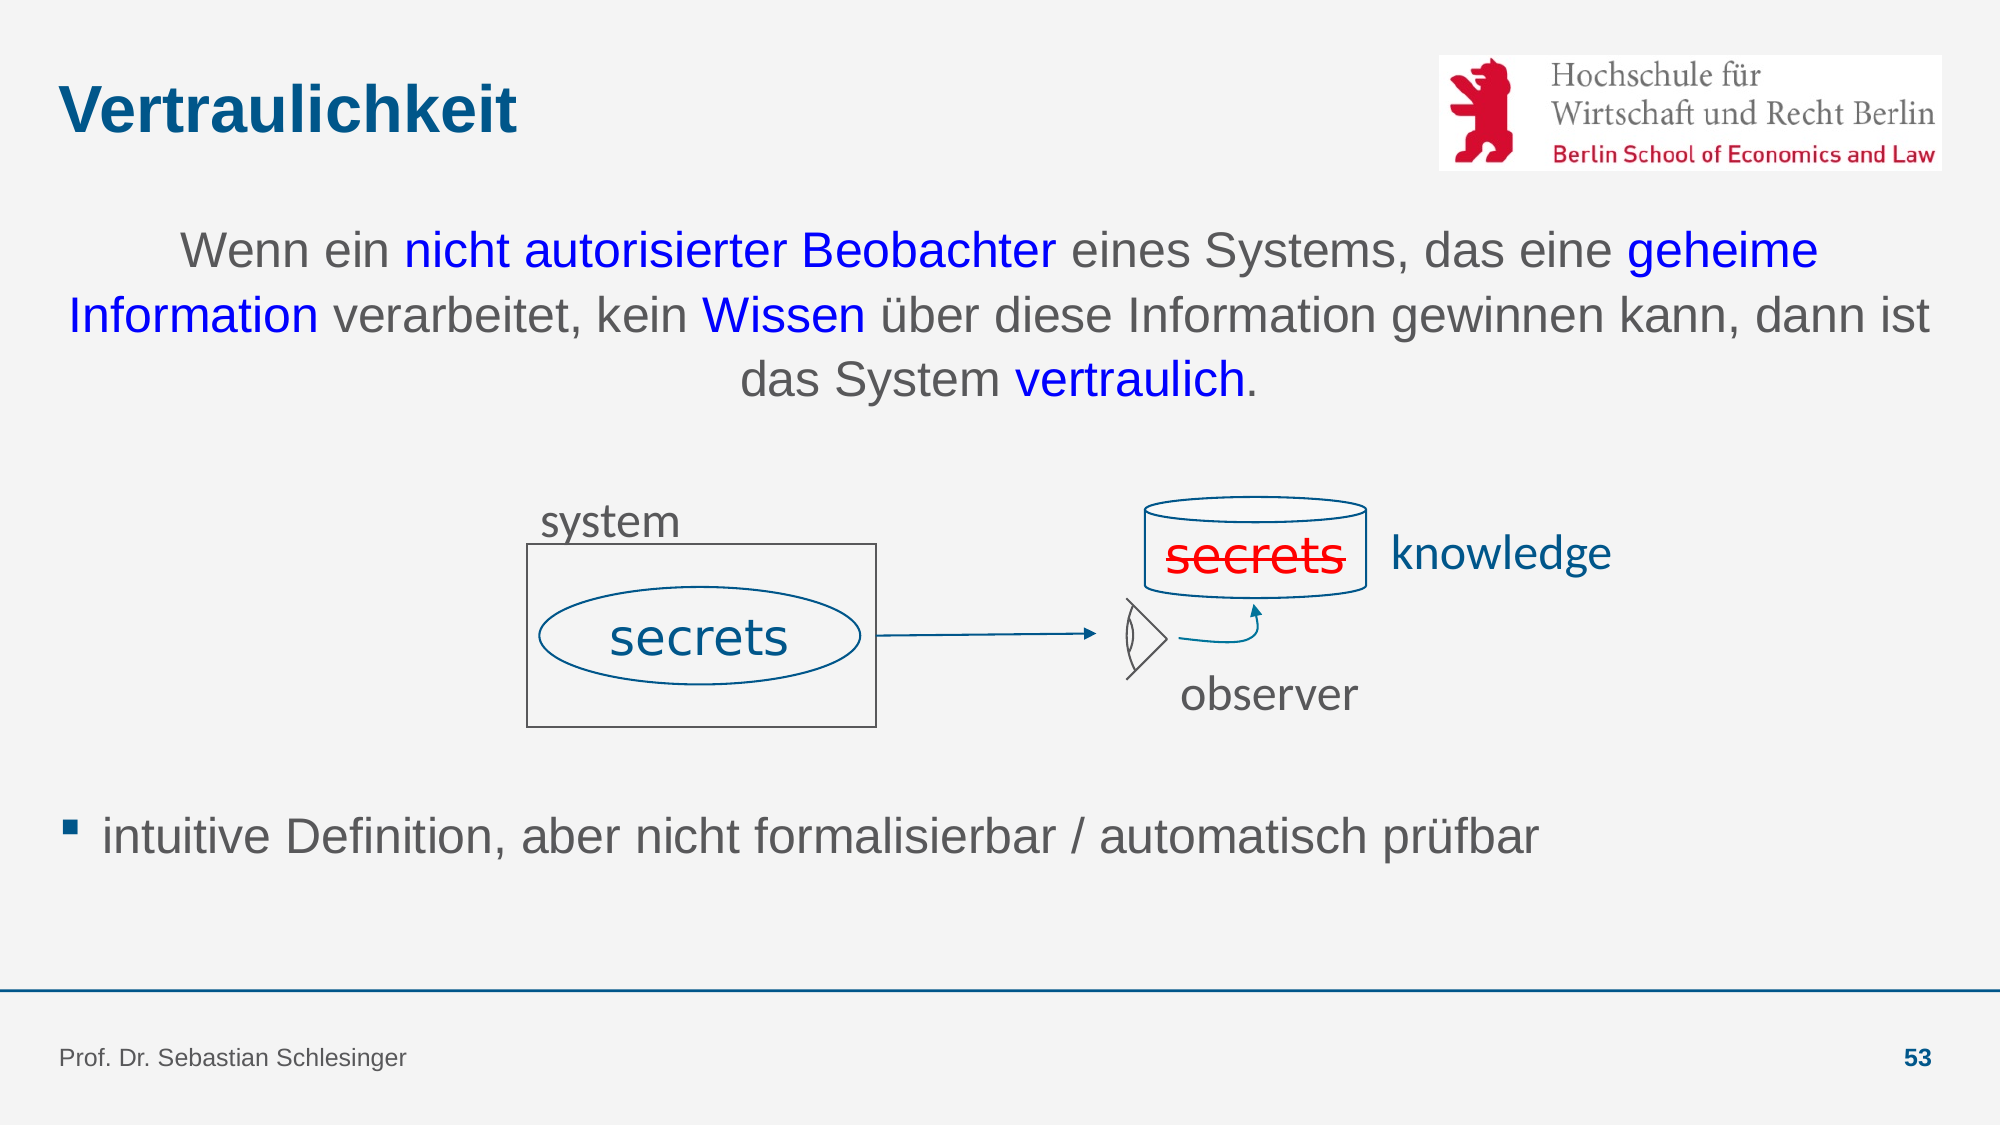

# Vertraulichkeit
Wenn ein nicht autorisierter Beobachter eines Systems, das eine geheime Information verarbeitet, kein Wissen über diese Information gewinnen kann, dann ist das System vertraulich.

intuitive Definition, aber nicht formalisierbar / automatisch prüfbar

system
secrets
knowledge

secrets

observer
Prof. Dr. Sebastian Schlesinger
53